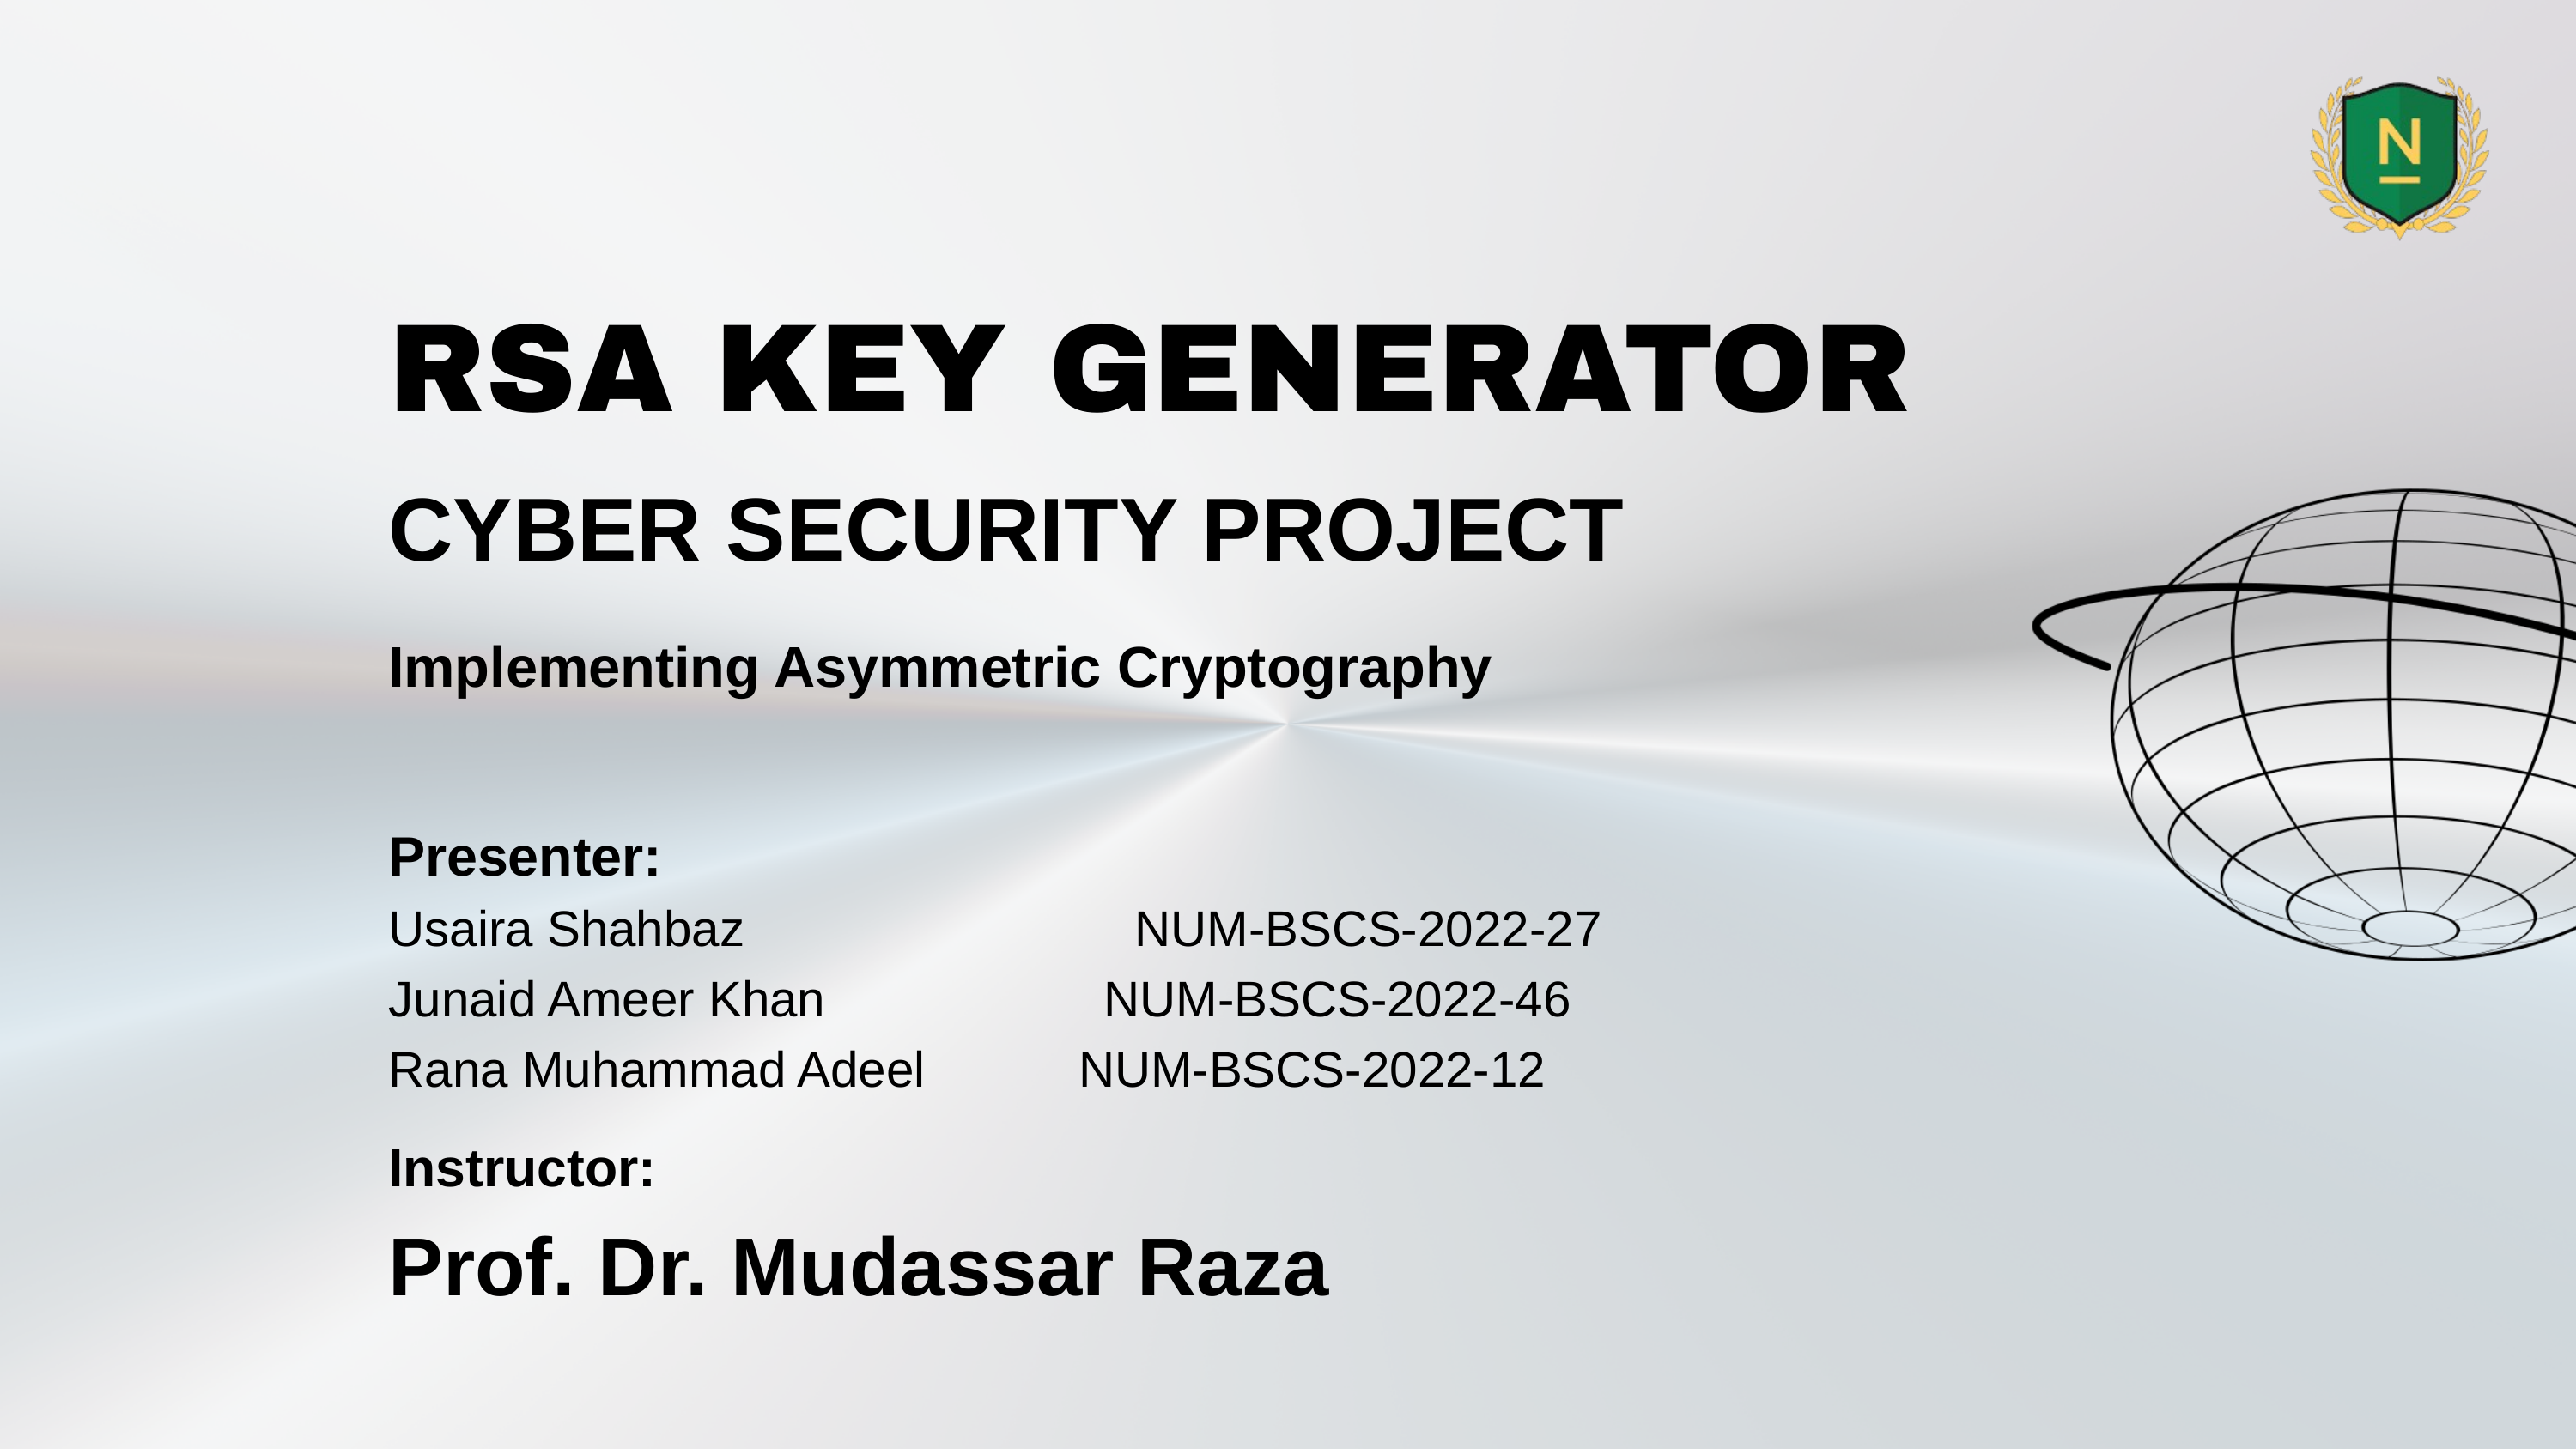

RSA KEY GENERATOR
CYBER SECURITY PROJECT

Implementing Asymmetric Cryptography
Presenter:
Usaira Shahbaz                            NUM-BSCS-2022-27
Junaid Ameer Khan                    NUM-BSCS-2022-46
Rana Muhammad Adeel           NUM-BSCS-2022-12

Instructor:
Prof. Dr. Mudassar Raza